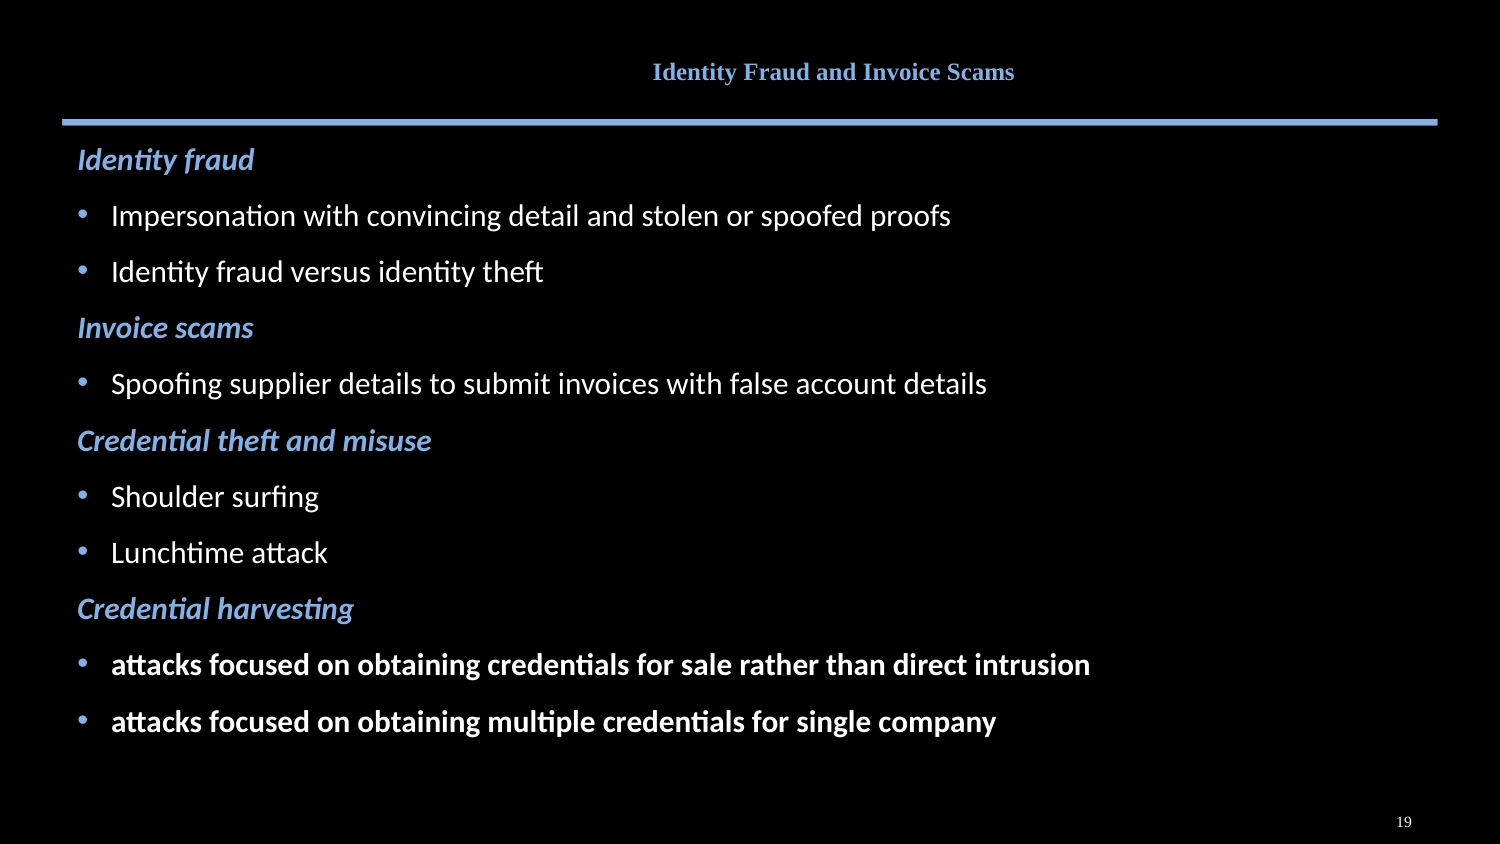

CompTIA Security+ Lesson 4 | Copyright © 2020 CompTIA Properties, LLC. All Rights Reserved.  |  CompTIA.org
# Identity Fraud and Invoice Scams
Identity fraud
Impersonation with convincing detail and stolen or spoofed proofs
Identity fraud versus identity theft
Invoice scams
Spoofing supplier details to submit invoices with false account details
Credential theft and misuse
Shoulder surfing
Lunchtime attack
Credential harvesting
attacks focused on obtaining credentials for sale rather than direct intrusion
attacks focused on obtaining multiple credentials for single company

19